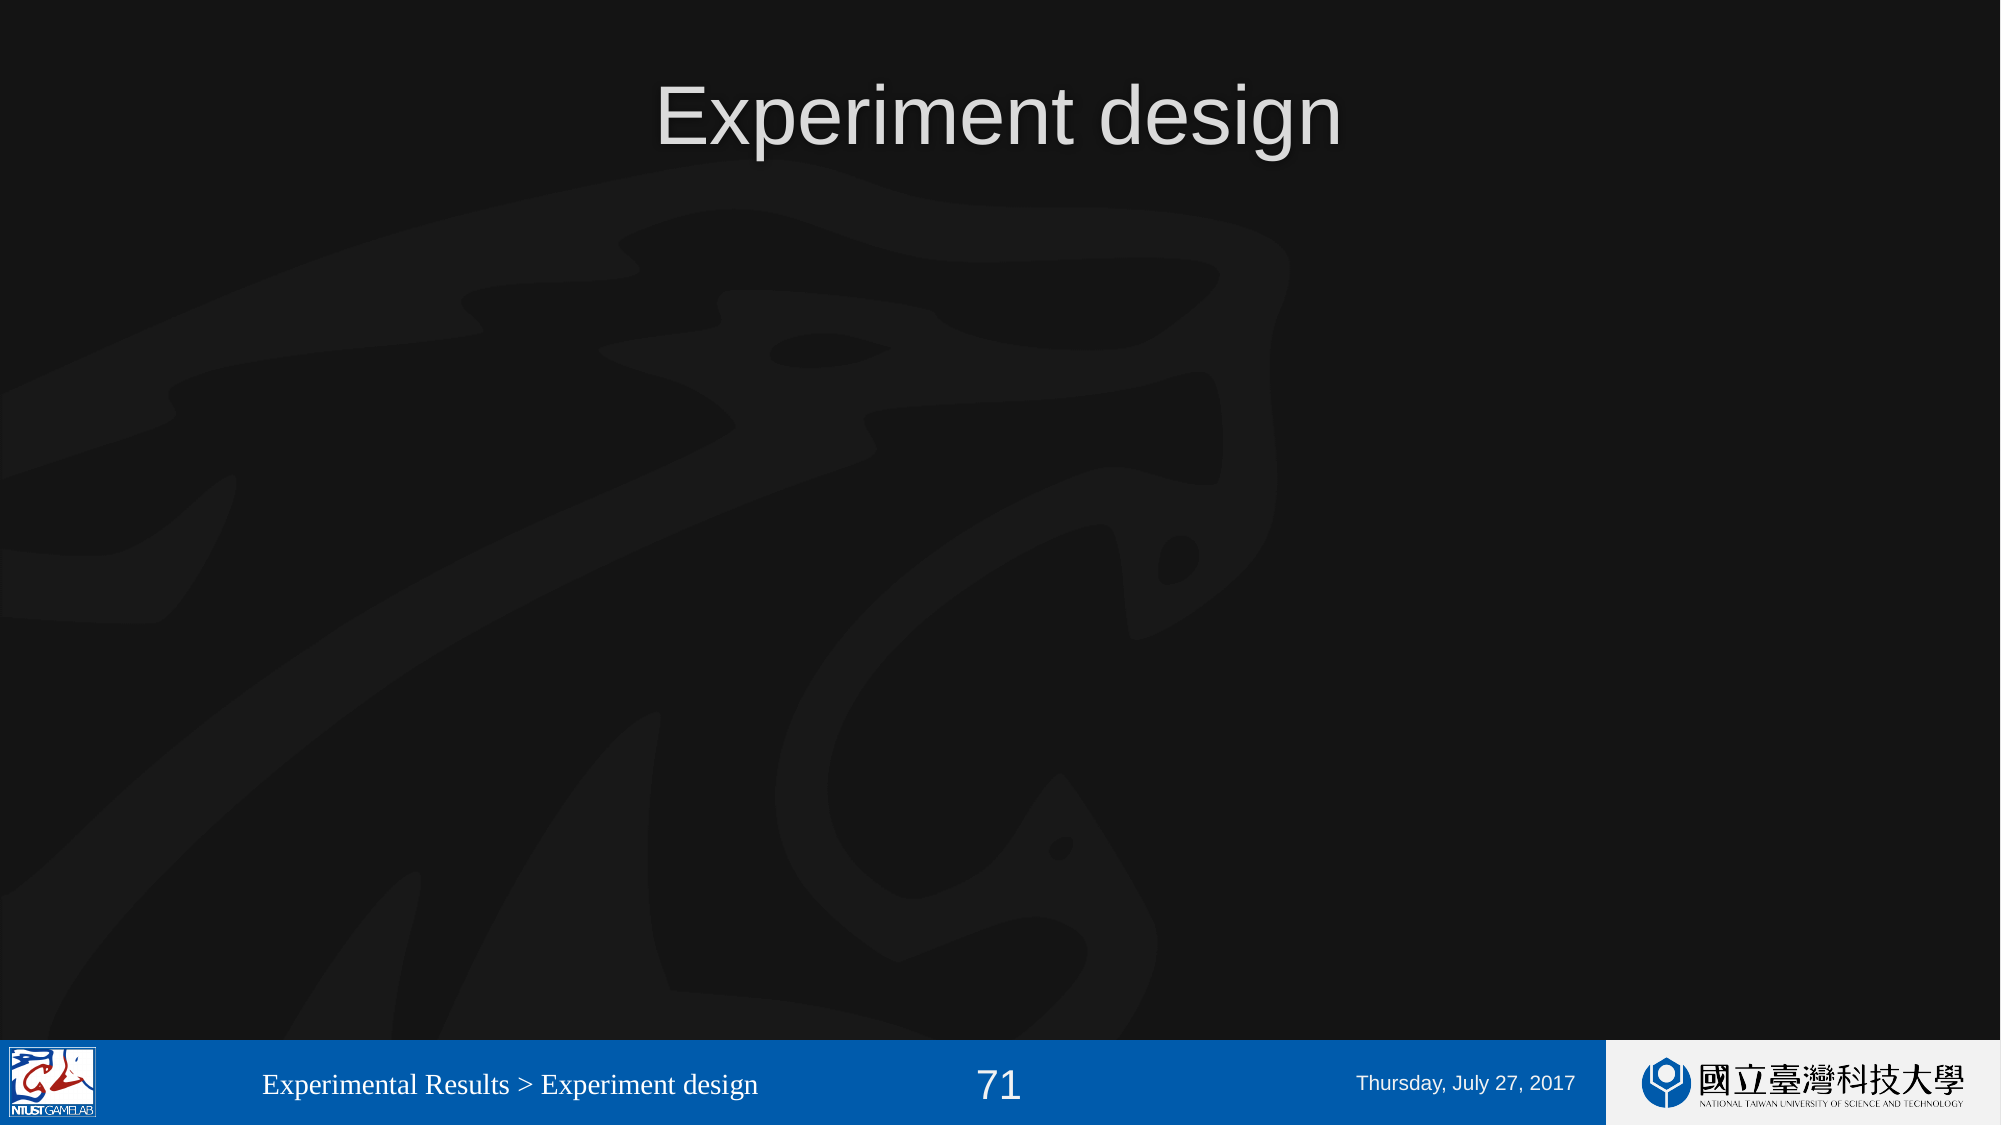

# Experiment design

Experimental Results > Experiment design
Thursday, July 27, 2017
71